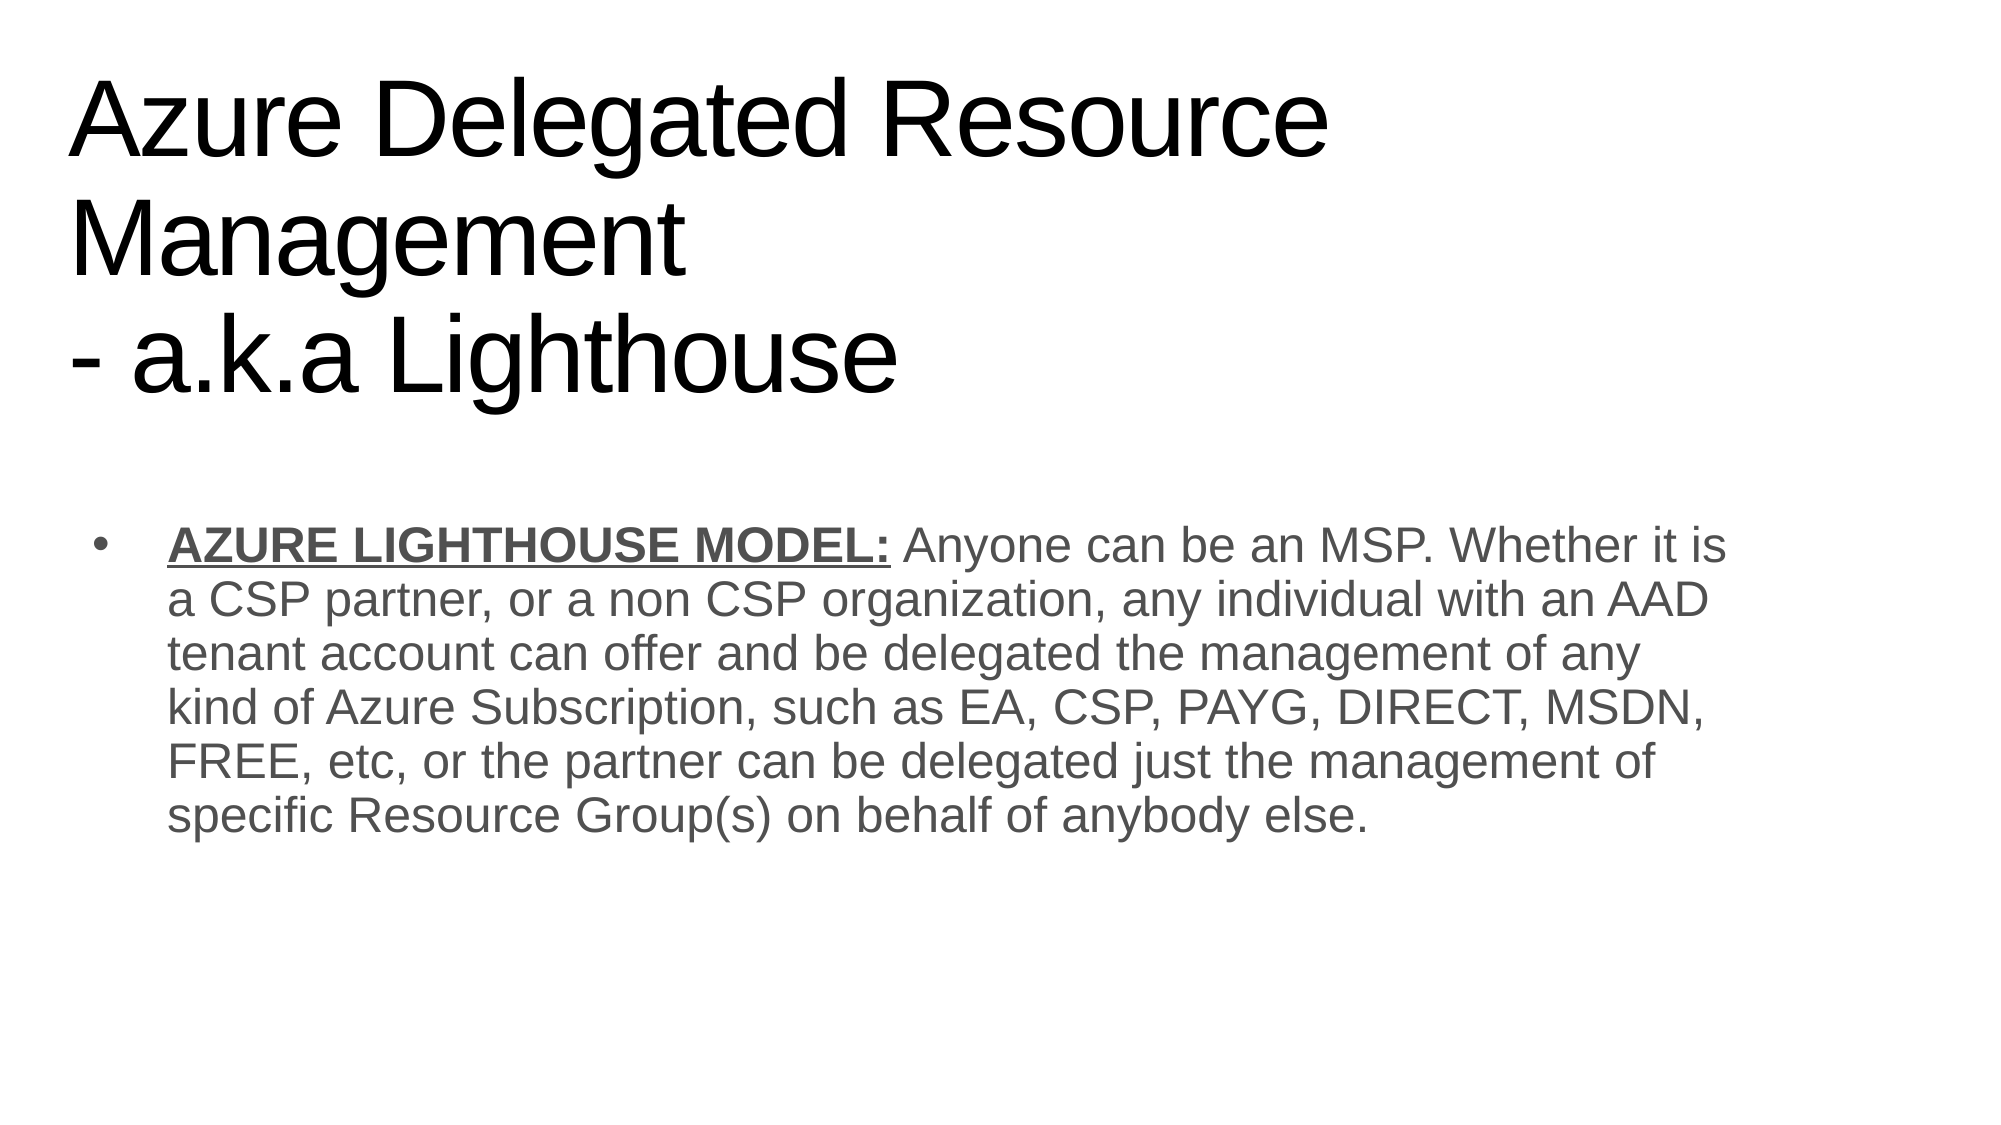

# Azure Delegated Resource Management  - a.k.a Lighthouse

AZURE LIGHTHOUSE MODEL: Anyone can be an MSP. Whether it is a CSP partner, or a non CSP organization, any individual with an AAD tenant account can offer and be delegated the management of any kind of Azure Subscription, such as EA, CSP, PAYG, DIRECT, MSDN, FREE, etc, or the partner can be delegated just the management of specific Resource Group(s) on behalf of anybody else.